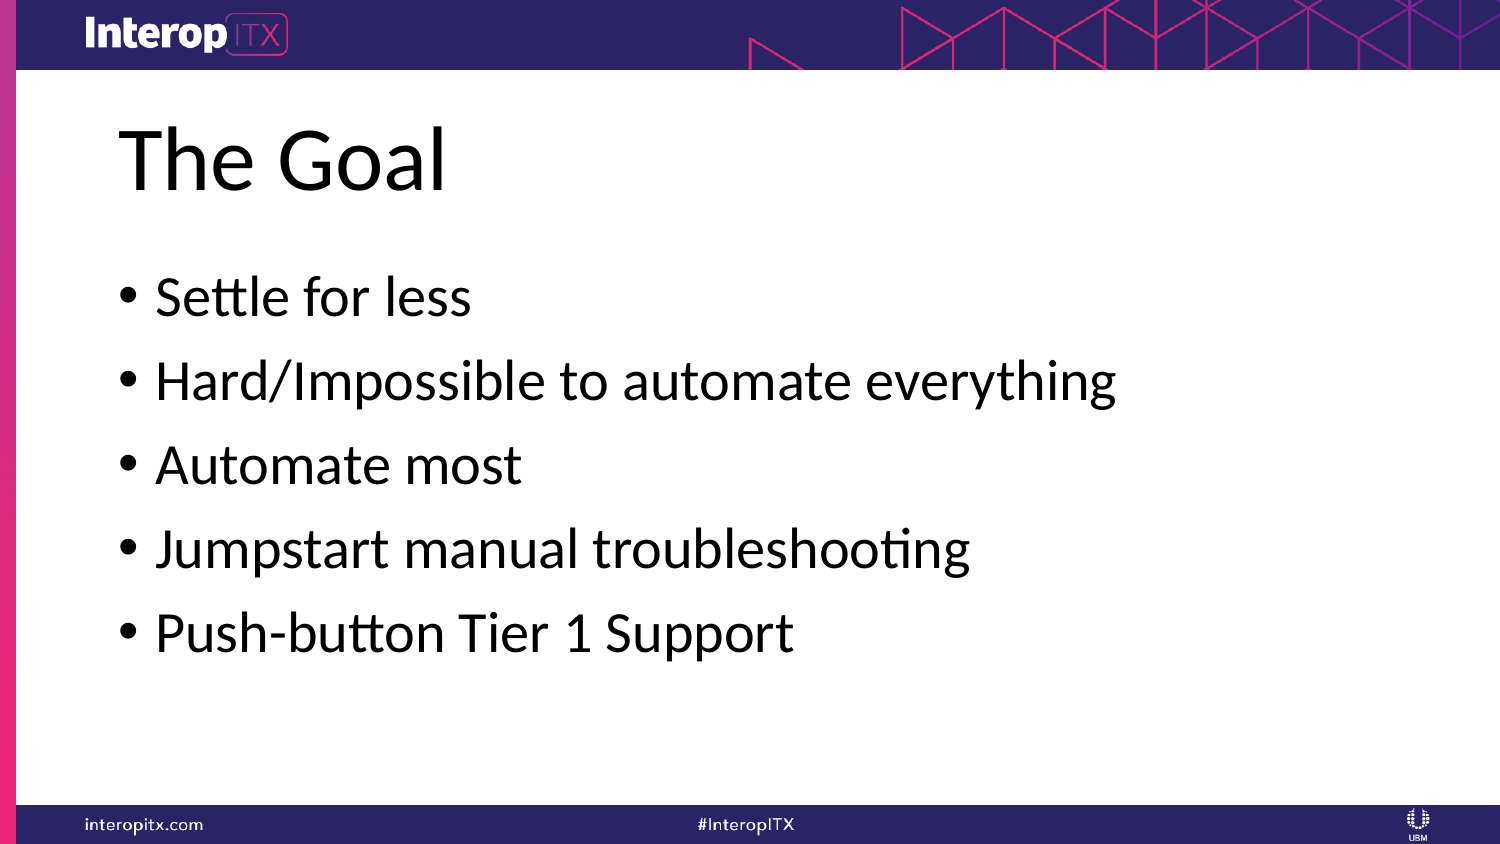

# The Goal
Settle for less
Hard/Impossible to automate everything
Automate most
Jumpstart manual troubleshooting
Push-button Tier 1 Support